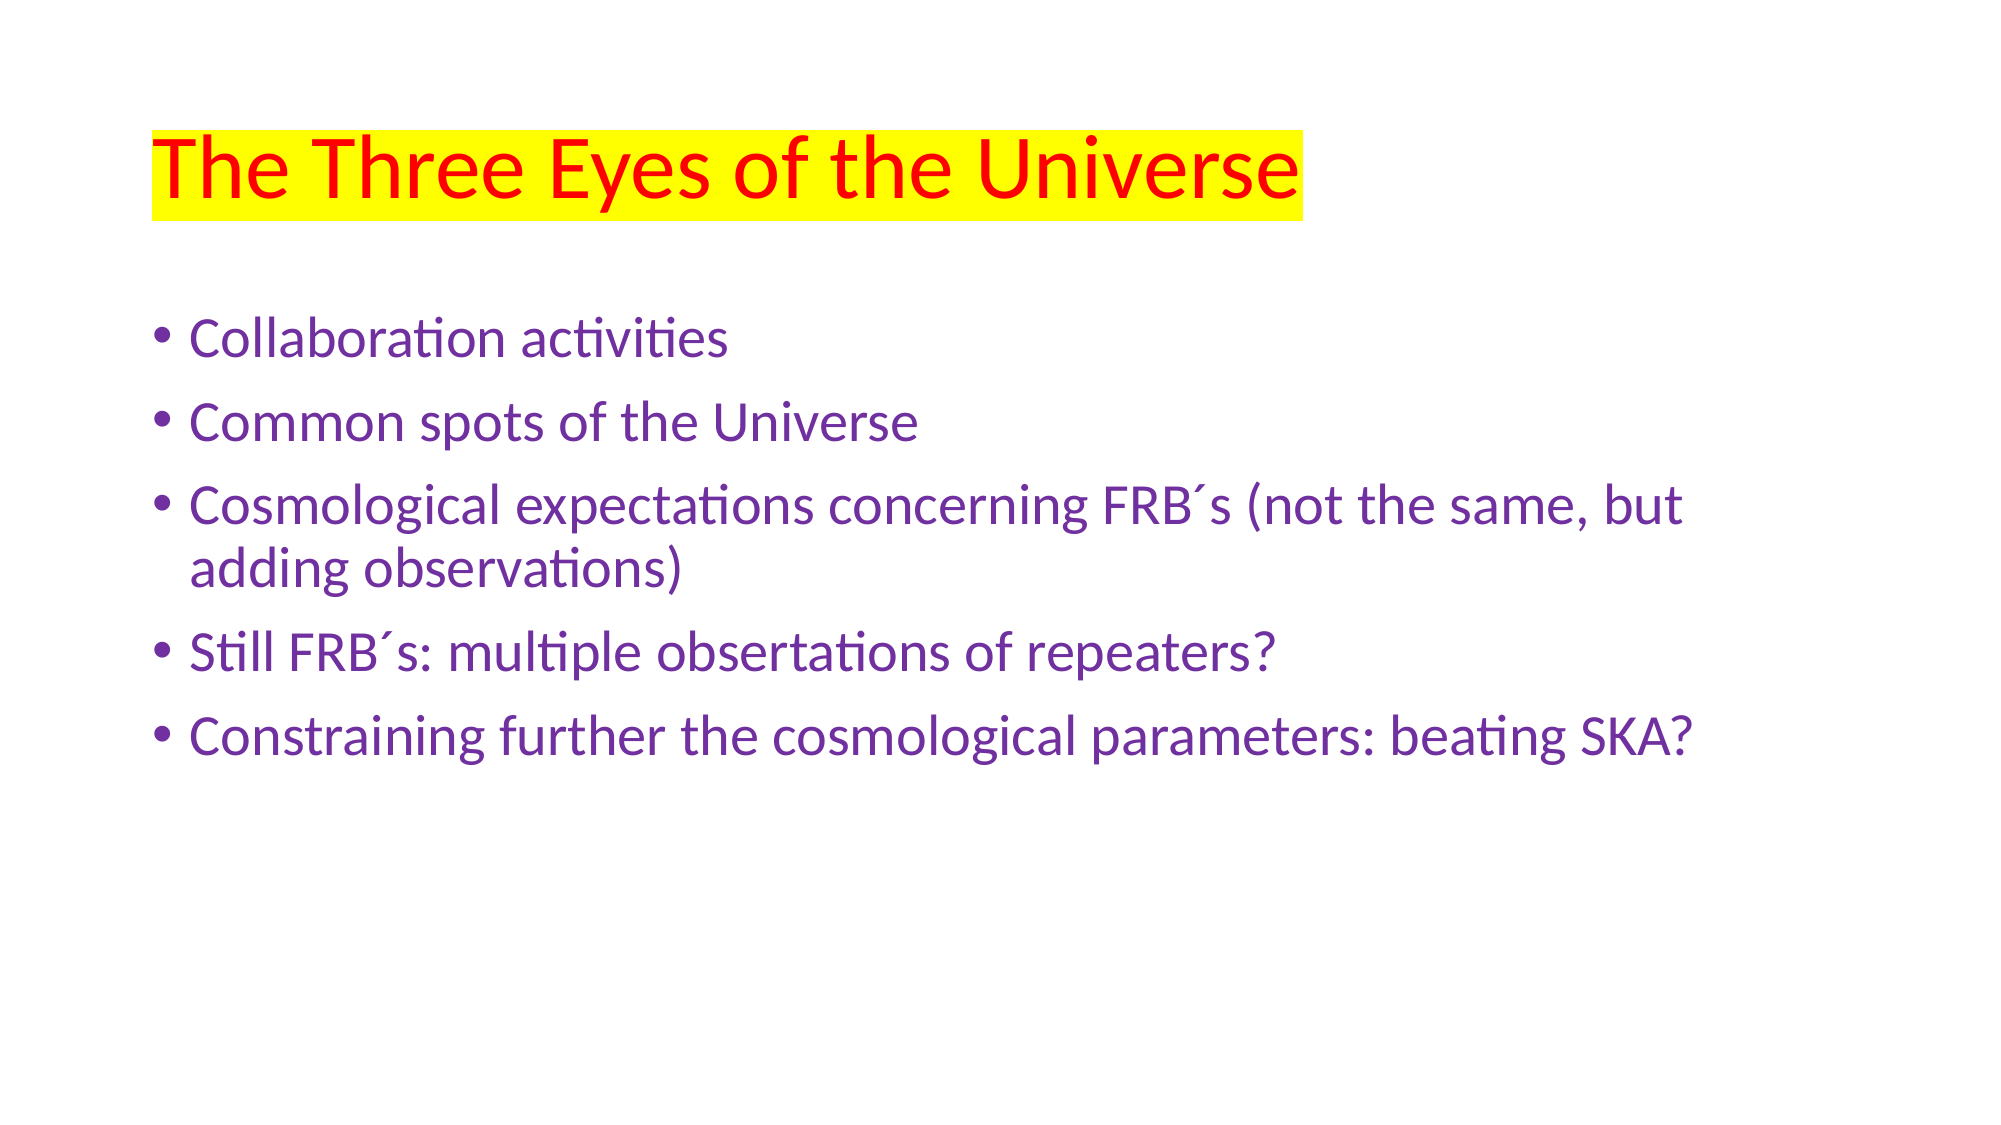

# The Three Eyes of the Universe
Collaboration activities
Common spots of the Universe
Cosmological expectations concerning FRB´s (not the same, but adding observations)
Still FRB´s: multiple obsertations of repeaters?
Constraining further the cosmological parameters: beating SKA?